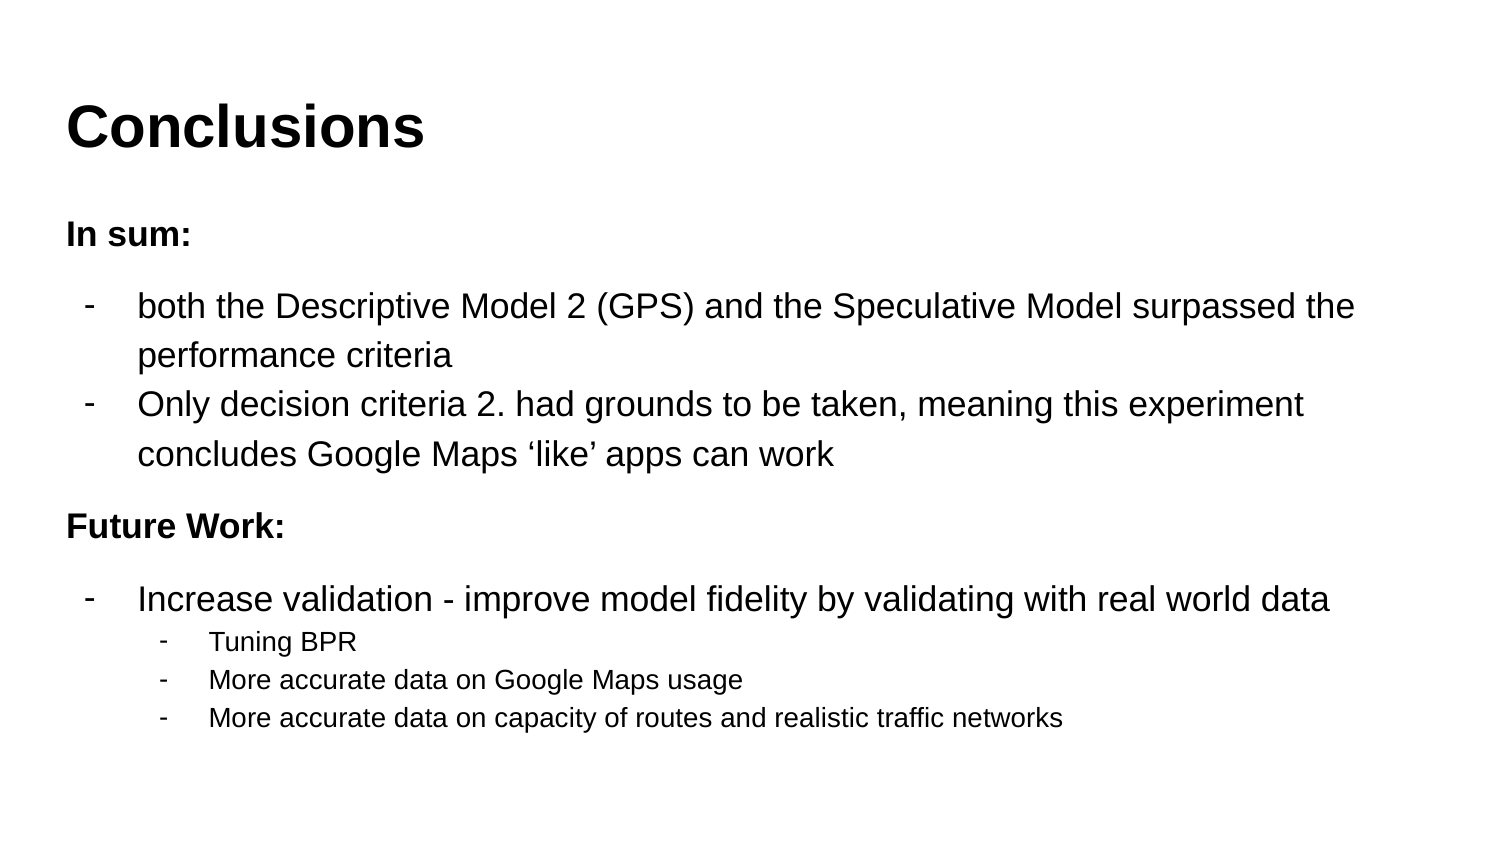

# Conclusions
In sum:
both the Descriptive Model 2 (GPS) and the Speculative Model surpassed the performance criteria
Only decision criteria 2. had grounds to be taken, meaning this experiment concludes Google Maps ‘like’ apps can work
Future Work:
Increase validation - improve model fidelity by validating with real world data
Tuning BPR
More accurate data on Google Maps usage
More accurate data on capacity of routes and realistic traffic networks